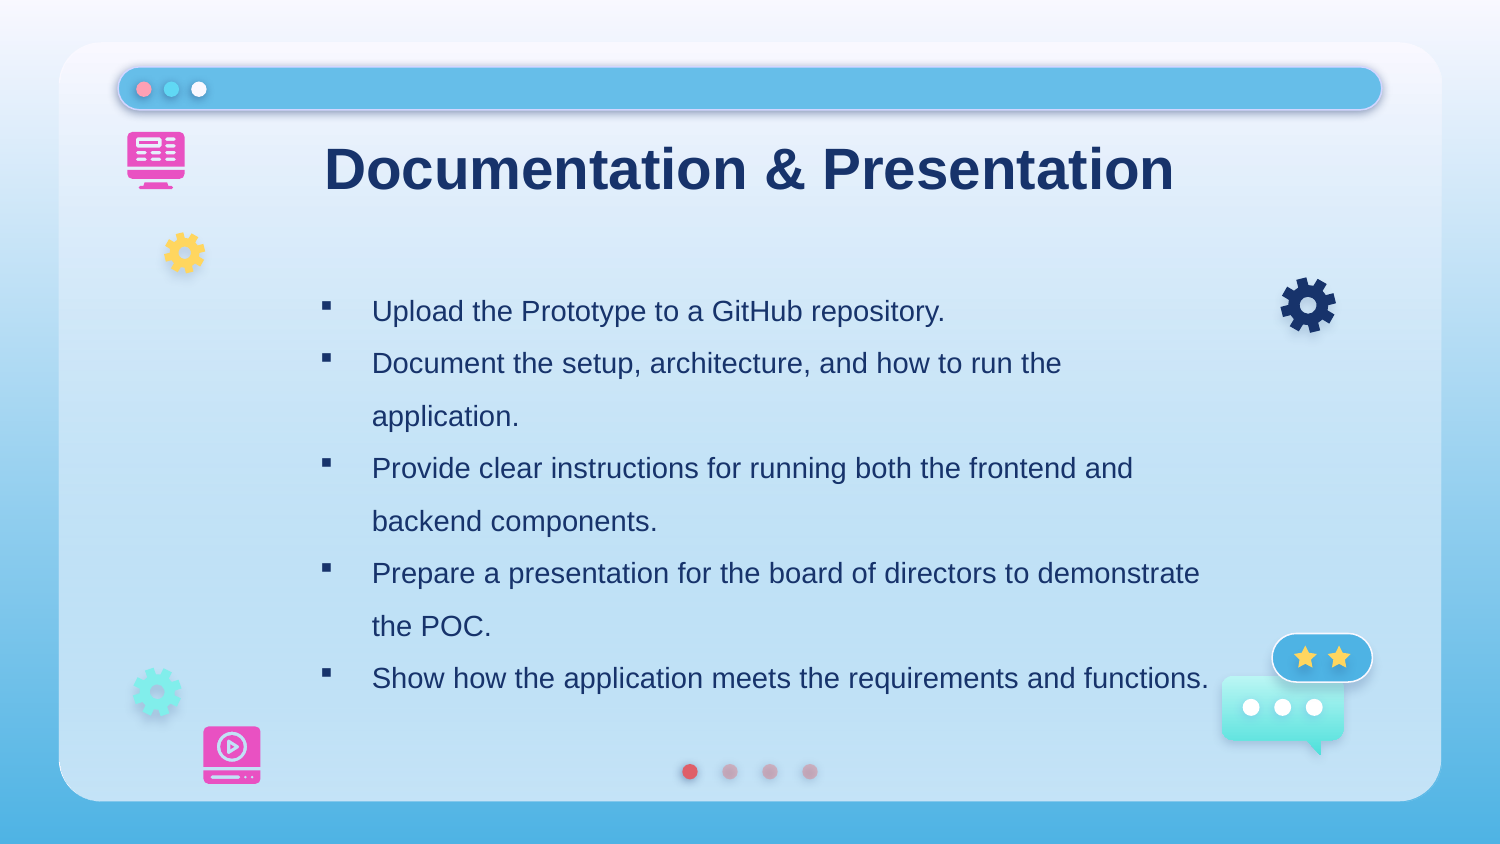

# Documentation & Presentation

Upload the Prototype to a GitHub repository.
Document the setup, architecture, and how to run the application.
Provide clear instructions for running both the frontend and backend components.
Prepare a presentation for the board of directors to demonstrate the POC.
Show how the application meets the requirements and functions.